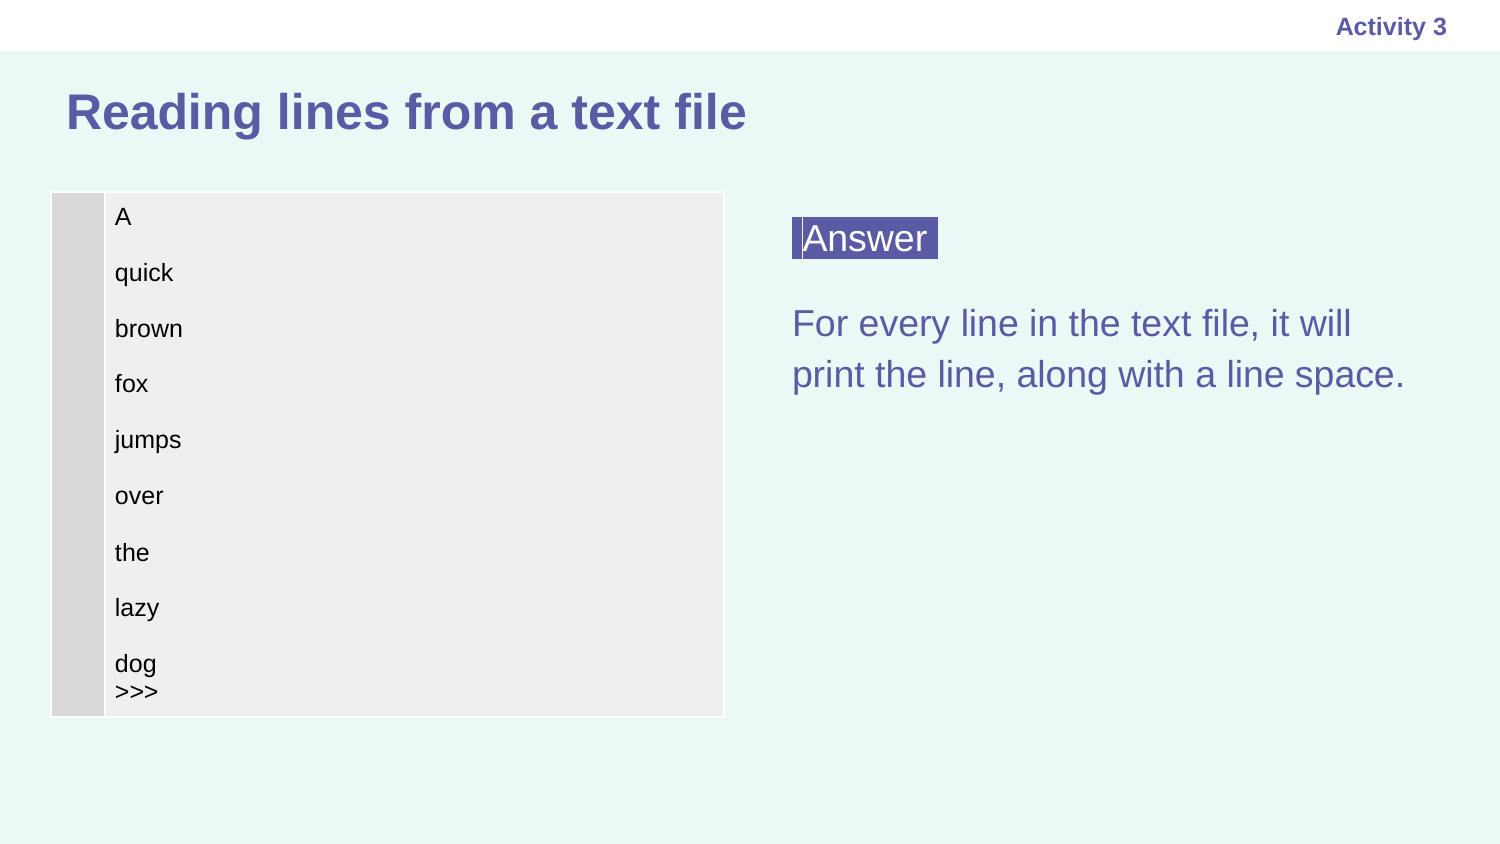

Activity 3
# Reading lines from a text file
 Answer .
For every line in the text file, it will print the line, along with a line space.
|  | A quick brown fox jumps over the lazy dog >>> |
| --- | --- |